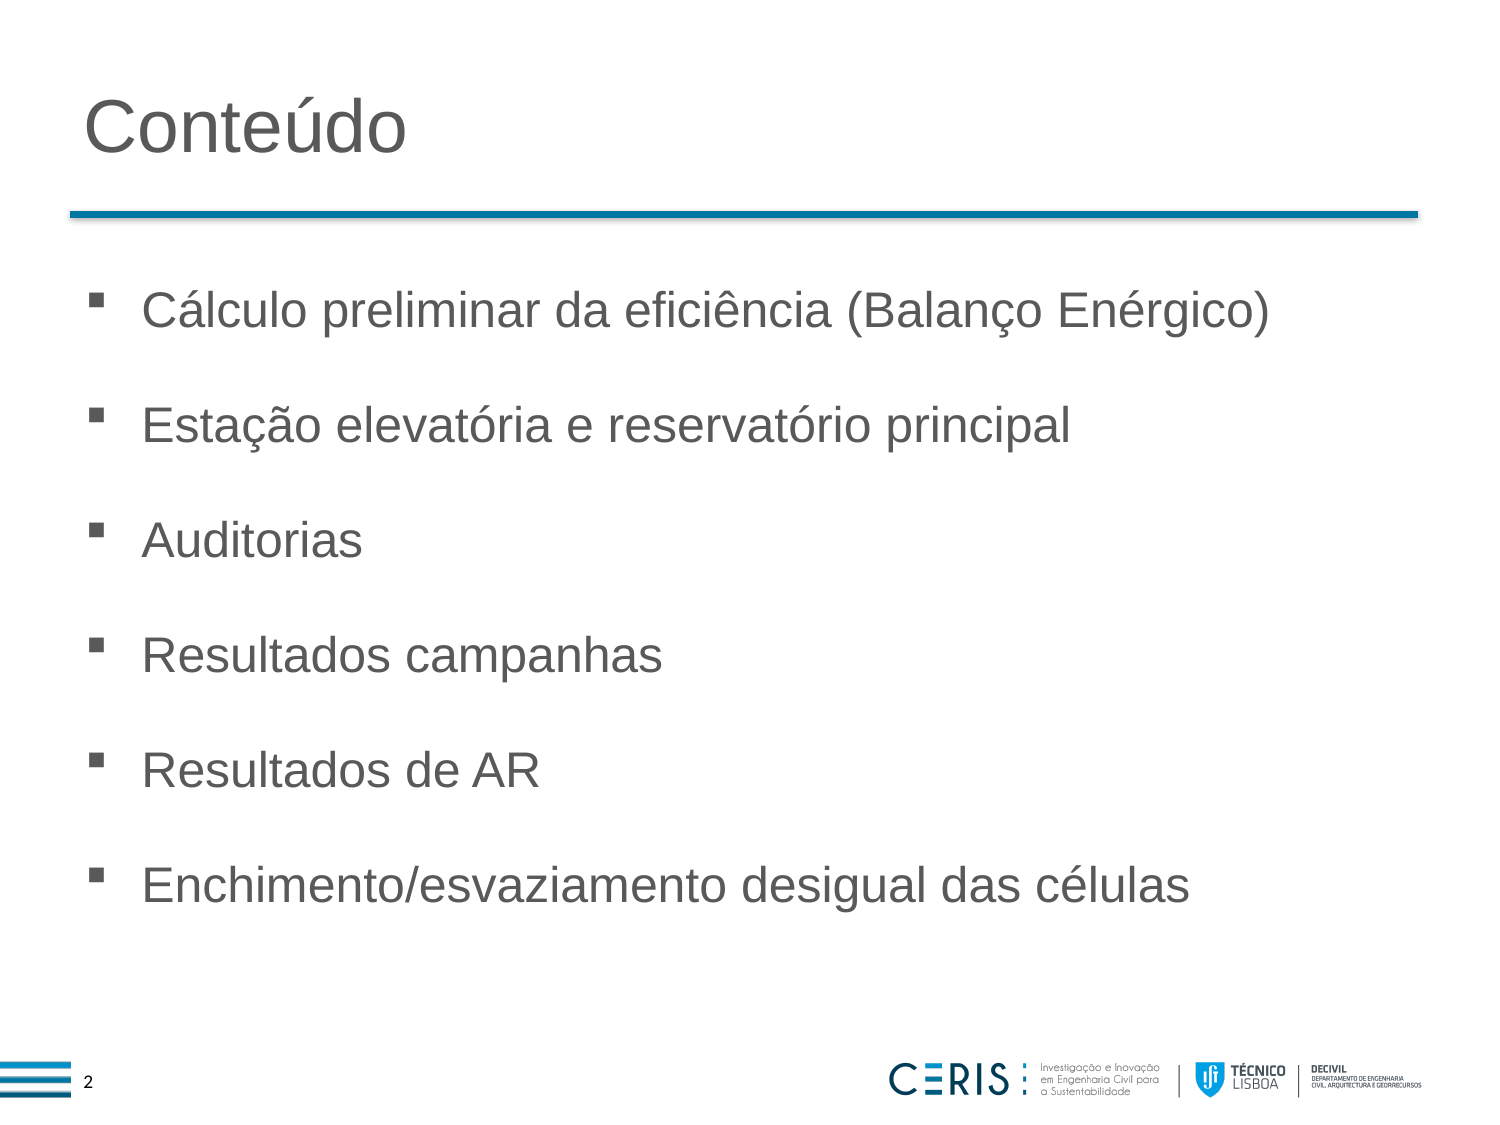

# Conteúdo
Cálculo preliminar da eficiência (Balanço Enérgico)
Estação elevatória e reservatório principal
Auditorias
Resultados campanhas
Resultados de AR
Enchimento/esvaziamento desigual das células